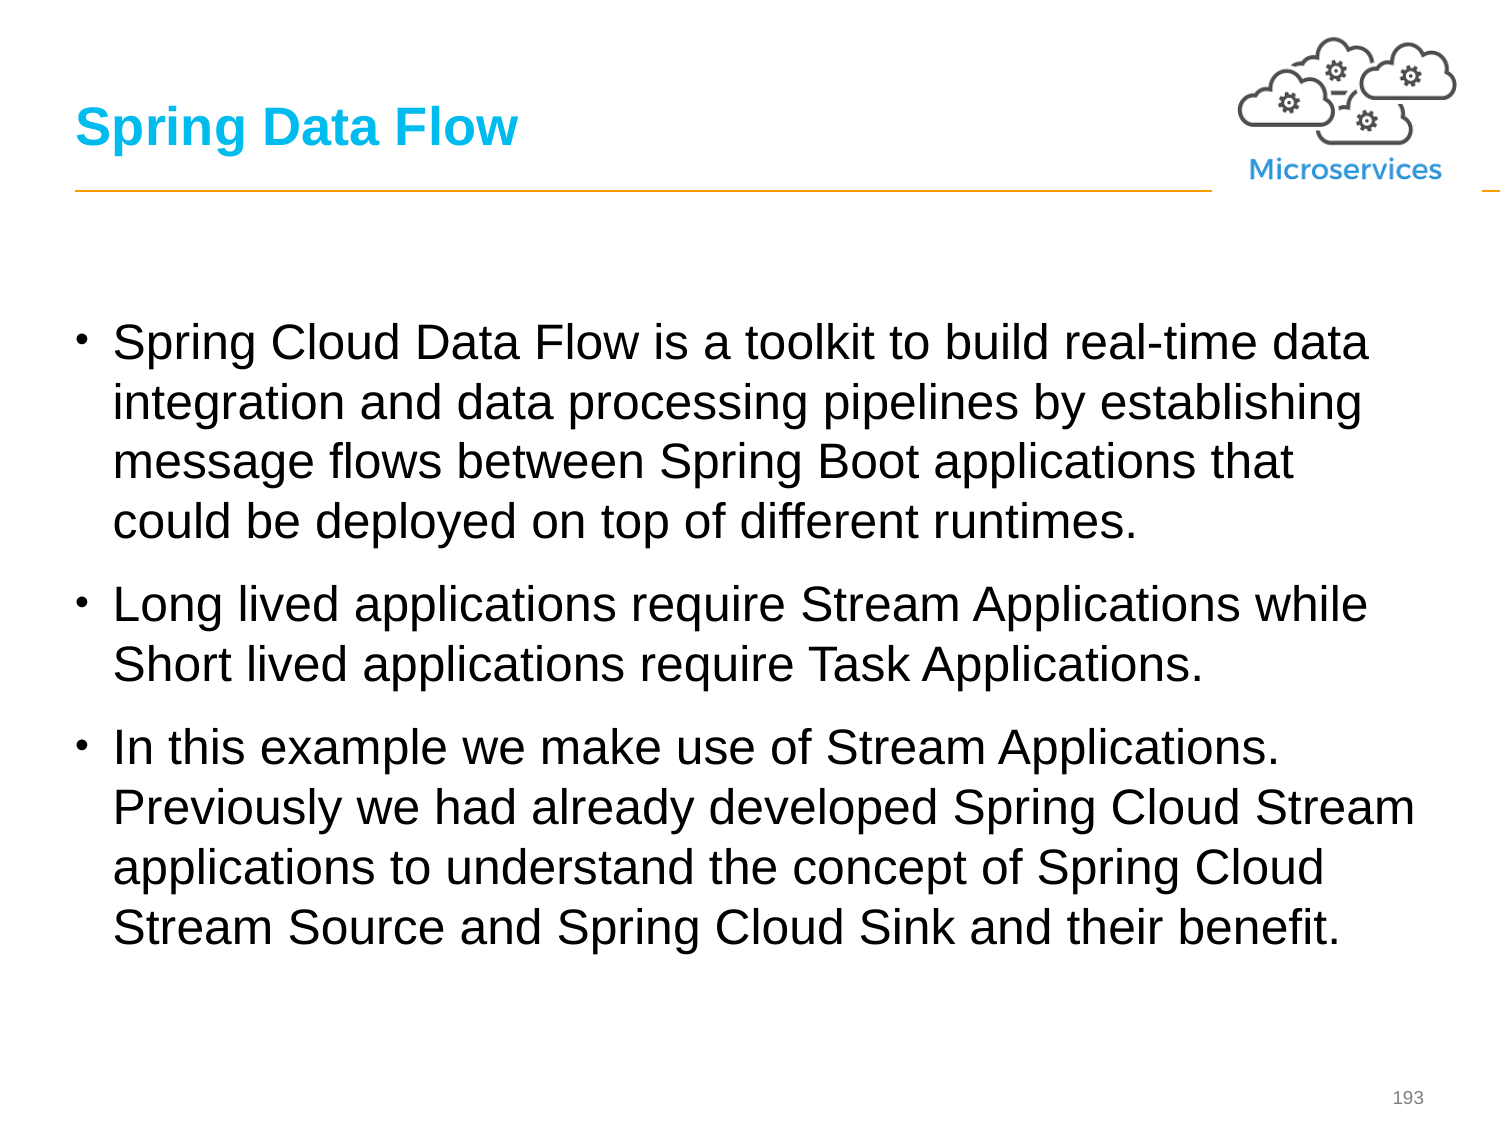

# Spring Data Flow

Spring Cloud Data Flow is a toolkit to build real-time data integration and data processing pipelines by establishing message flows between Spring Boot applications that could be deployed on top of different runtimes.
Long lived applications require Stream Applications while Short lived applications require Task Applications.
In this example we make use of Stream Applications. Previously we had already developed Spring Cloud Stream applications to understand the concept of Spring Cloud Stream Source and Spring Cloud Sink and their benefit.